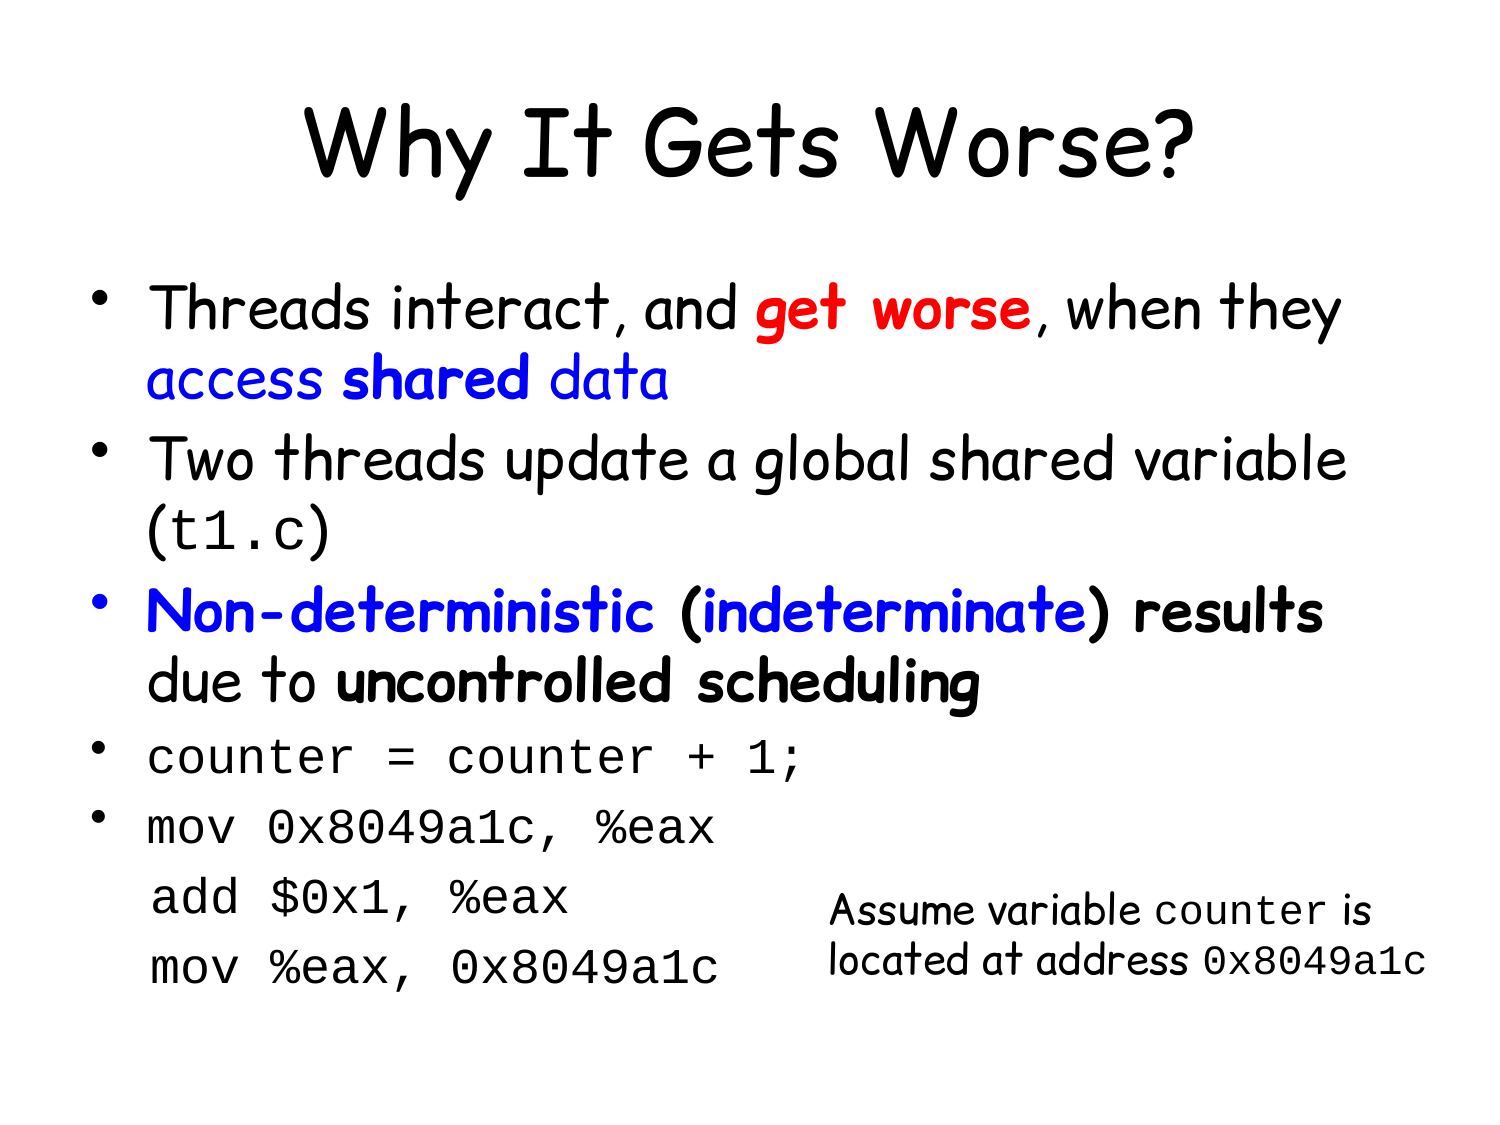

# Why It Gets Worse?
Threads interact, and get worse, when they access shared data
Two threads update a global shared variable (t1.c)
Non-deterministic (indeterminate) results due to uncontrolled scheduling
counter = counter + 1;
mov 0x8049a1c, %eax
  add $0x1, %eax
  mov %eax, 0x8049a1c

Assume variable counter is located at address 0x8049a1c